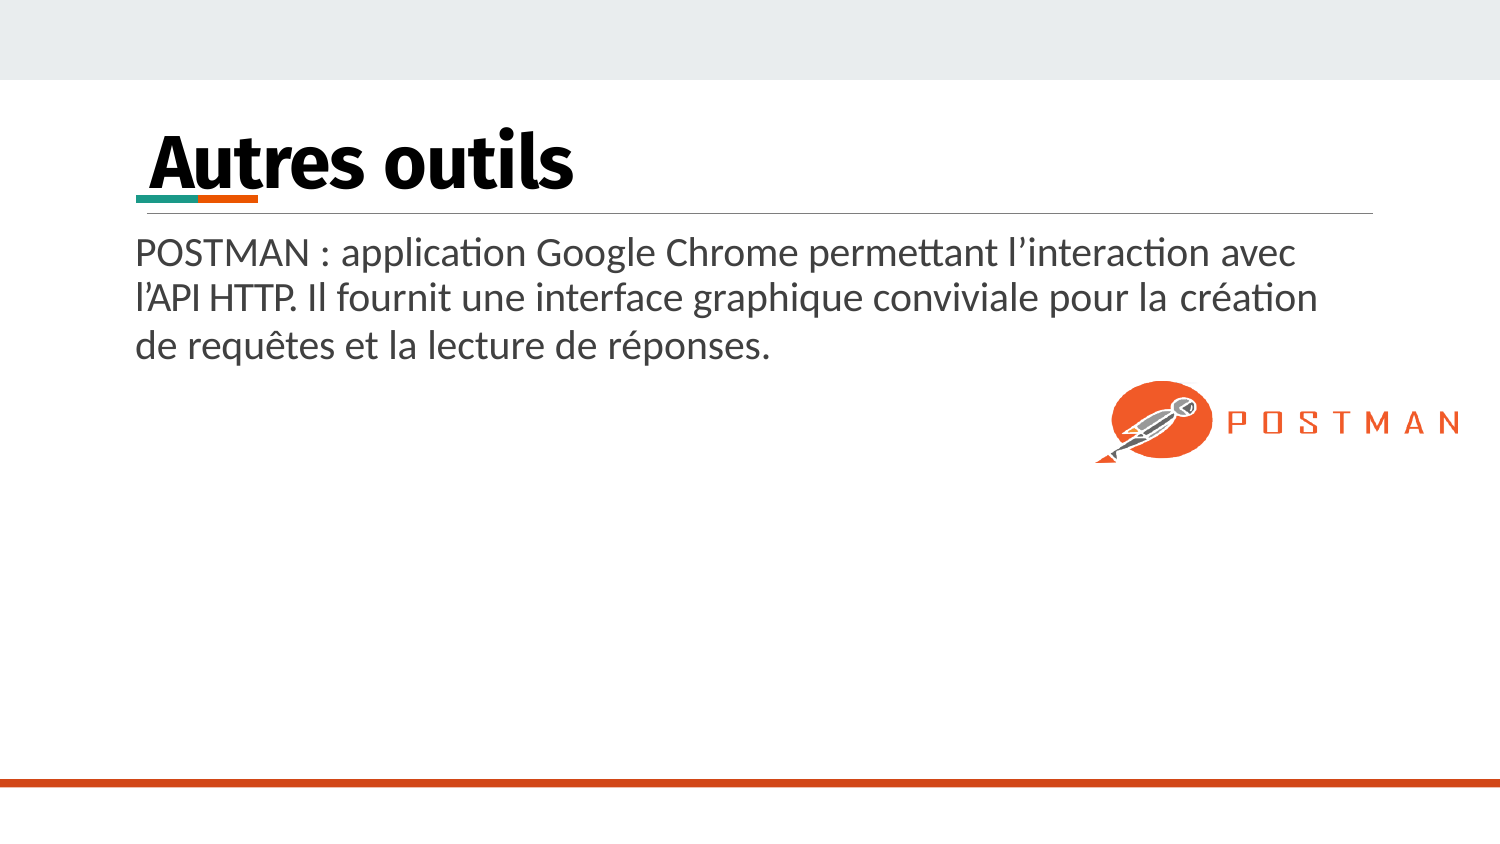

# Autres outils

POSTMAN : application Google Chrome permettant l’interaction avec
l’API HTTP. Il fournit une interface graphique conviviale pour la création
de requêtes et la lecture de réponses.